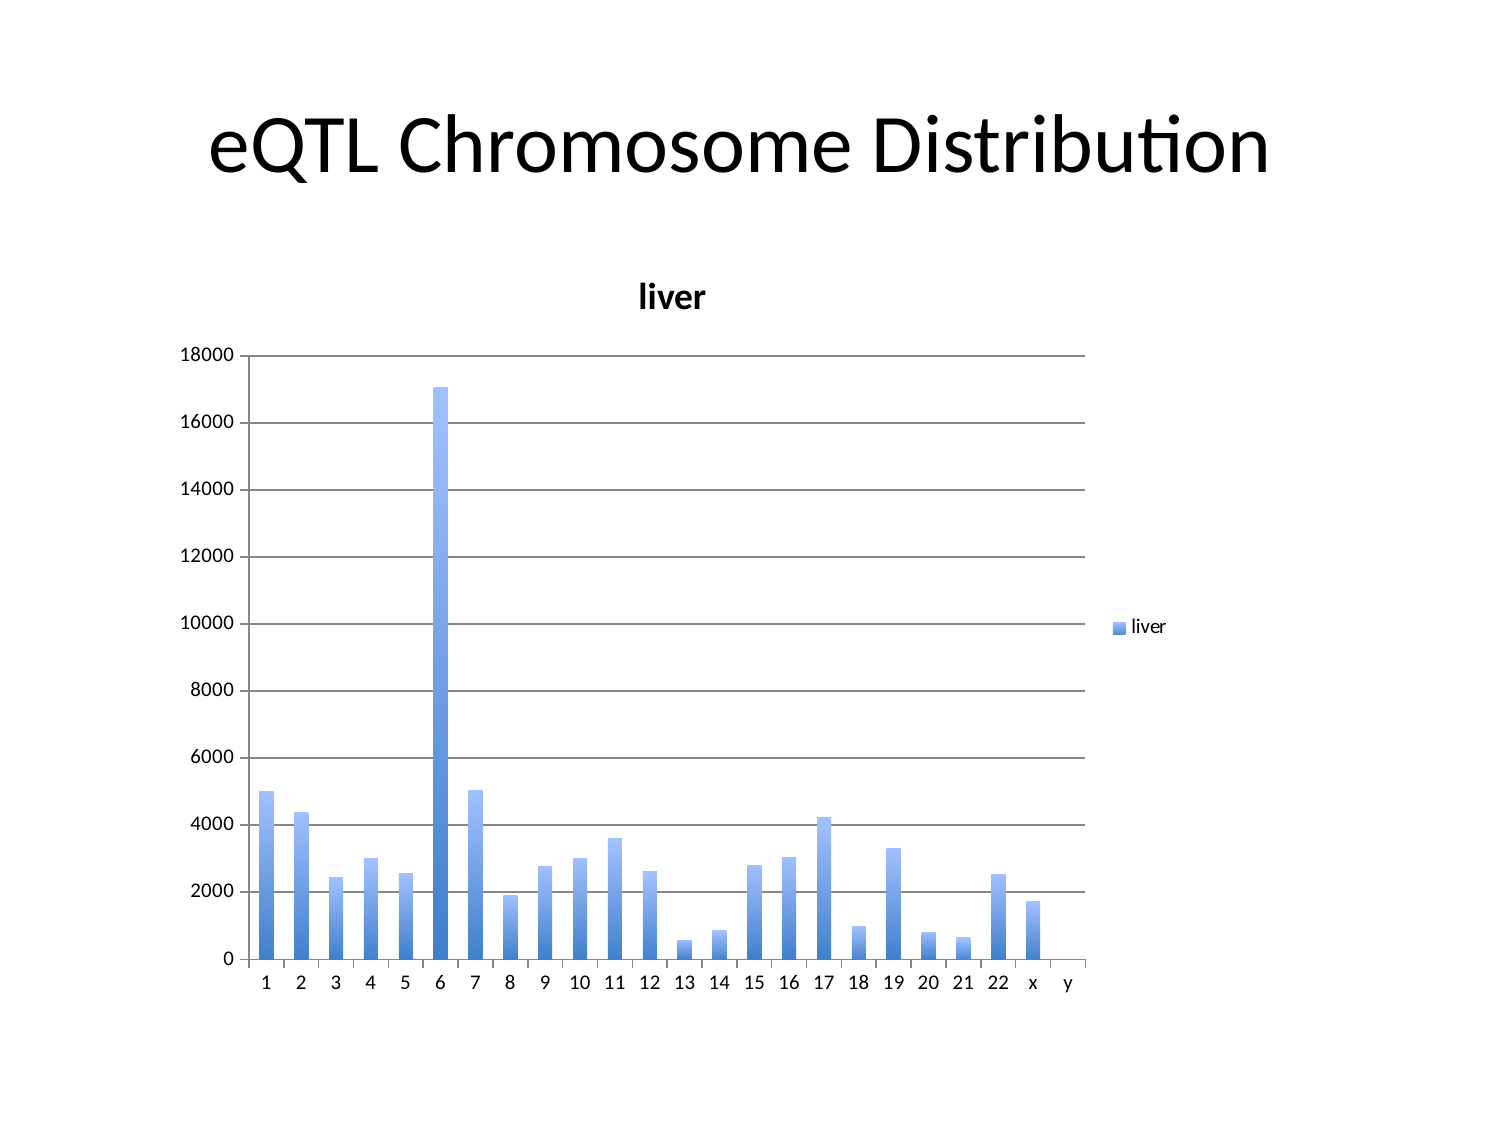

# eQTL Chromosome Distribution

### Chart:

| Category | liver |
|---|---|
| 1 | 5001.0 |
| 2 | 4384.0 |
| 3 | 2431.0 |
| 4 | 3004.0 |
| 5 | 2550.0 |
| 6 | 17059.0 |
| 7 | 5043.0 |
| 8 | 1897.0 |
| 9 | 2768.0 |
| 10 | 3011.0 |
| 11 | 3597.0 |
| 12 | 2626.0 |
| 13 | 546.0 |
| 14 | 847.0 |
| 15 | 2791.0 |
| 16 | 3029.0 |
| 17 | 4235.0 |
| 18 | 981.0 |
| 19 | 3302.0 |
| 20 | 808.0 |
| 21 | 649.0 |
| 22 | 2534.0 |
| x | 1729.0 |
| y | None |